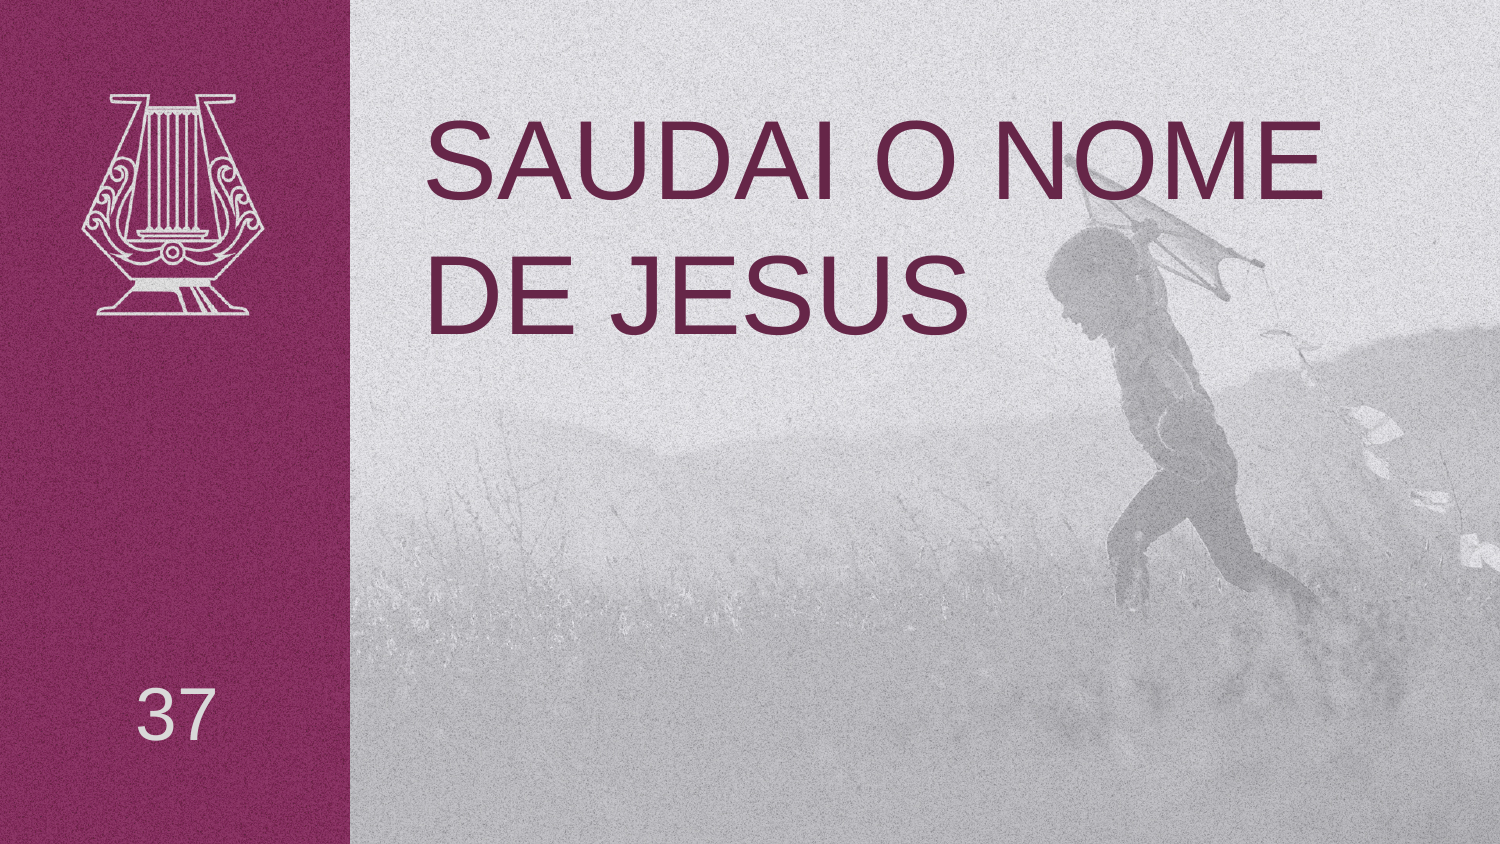

# SAUDAI O NOME DE JESUS
37